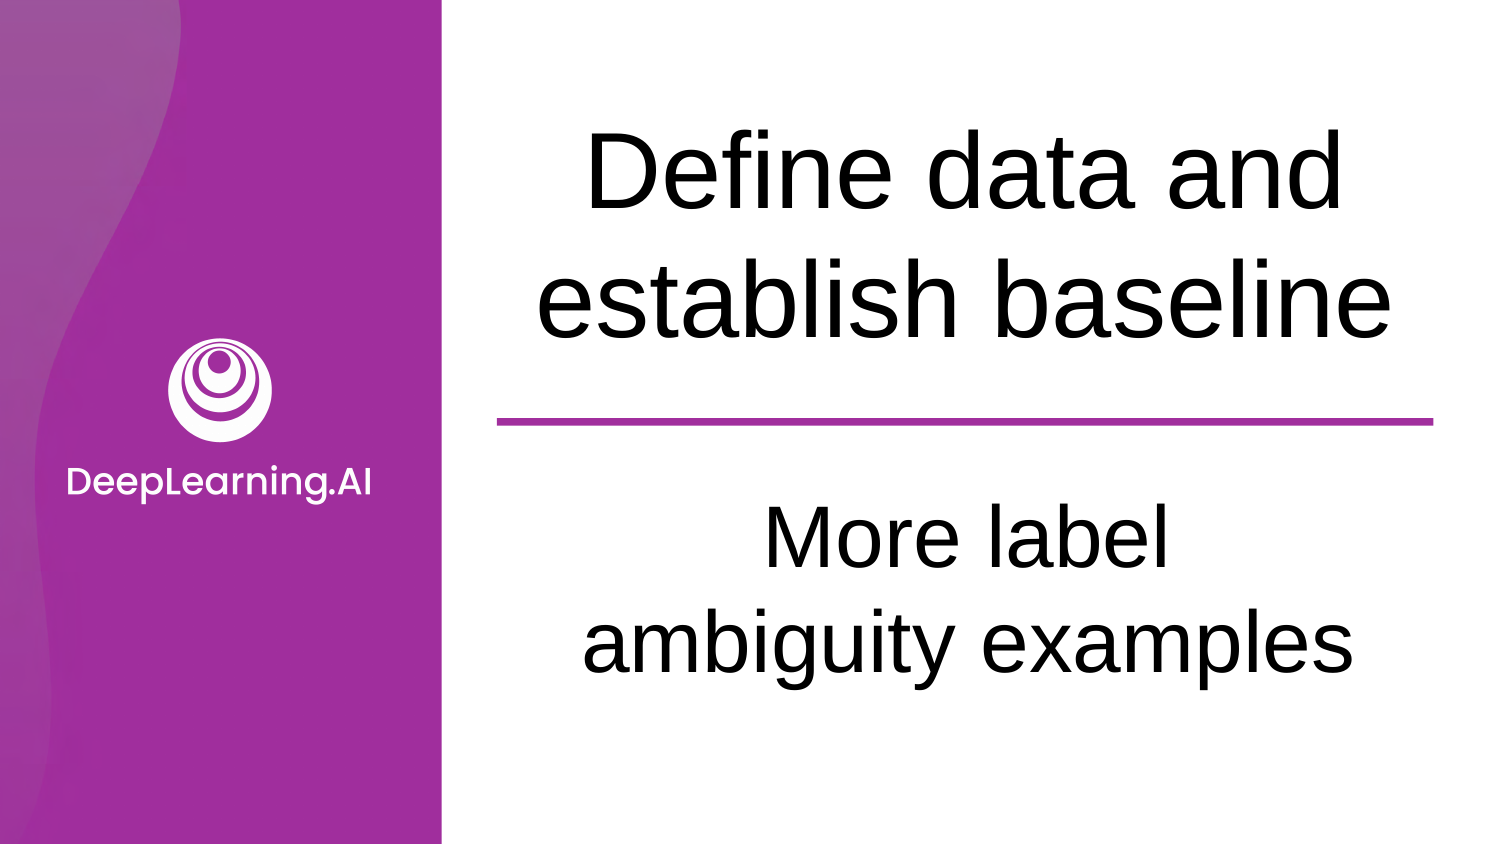

# Define data and  establish baseline
More label  ambiguity examples